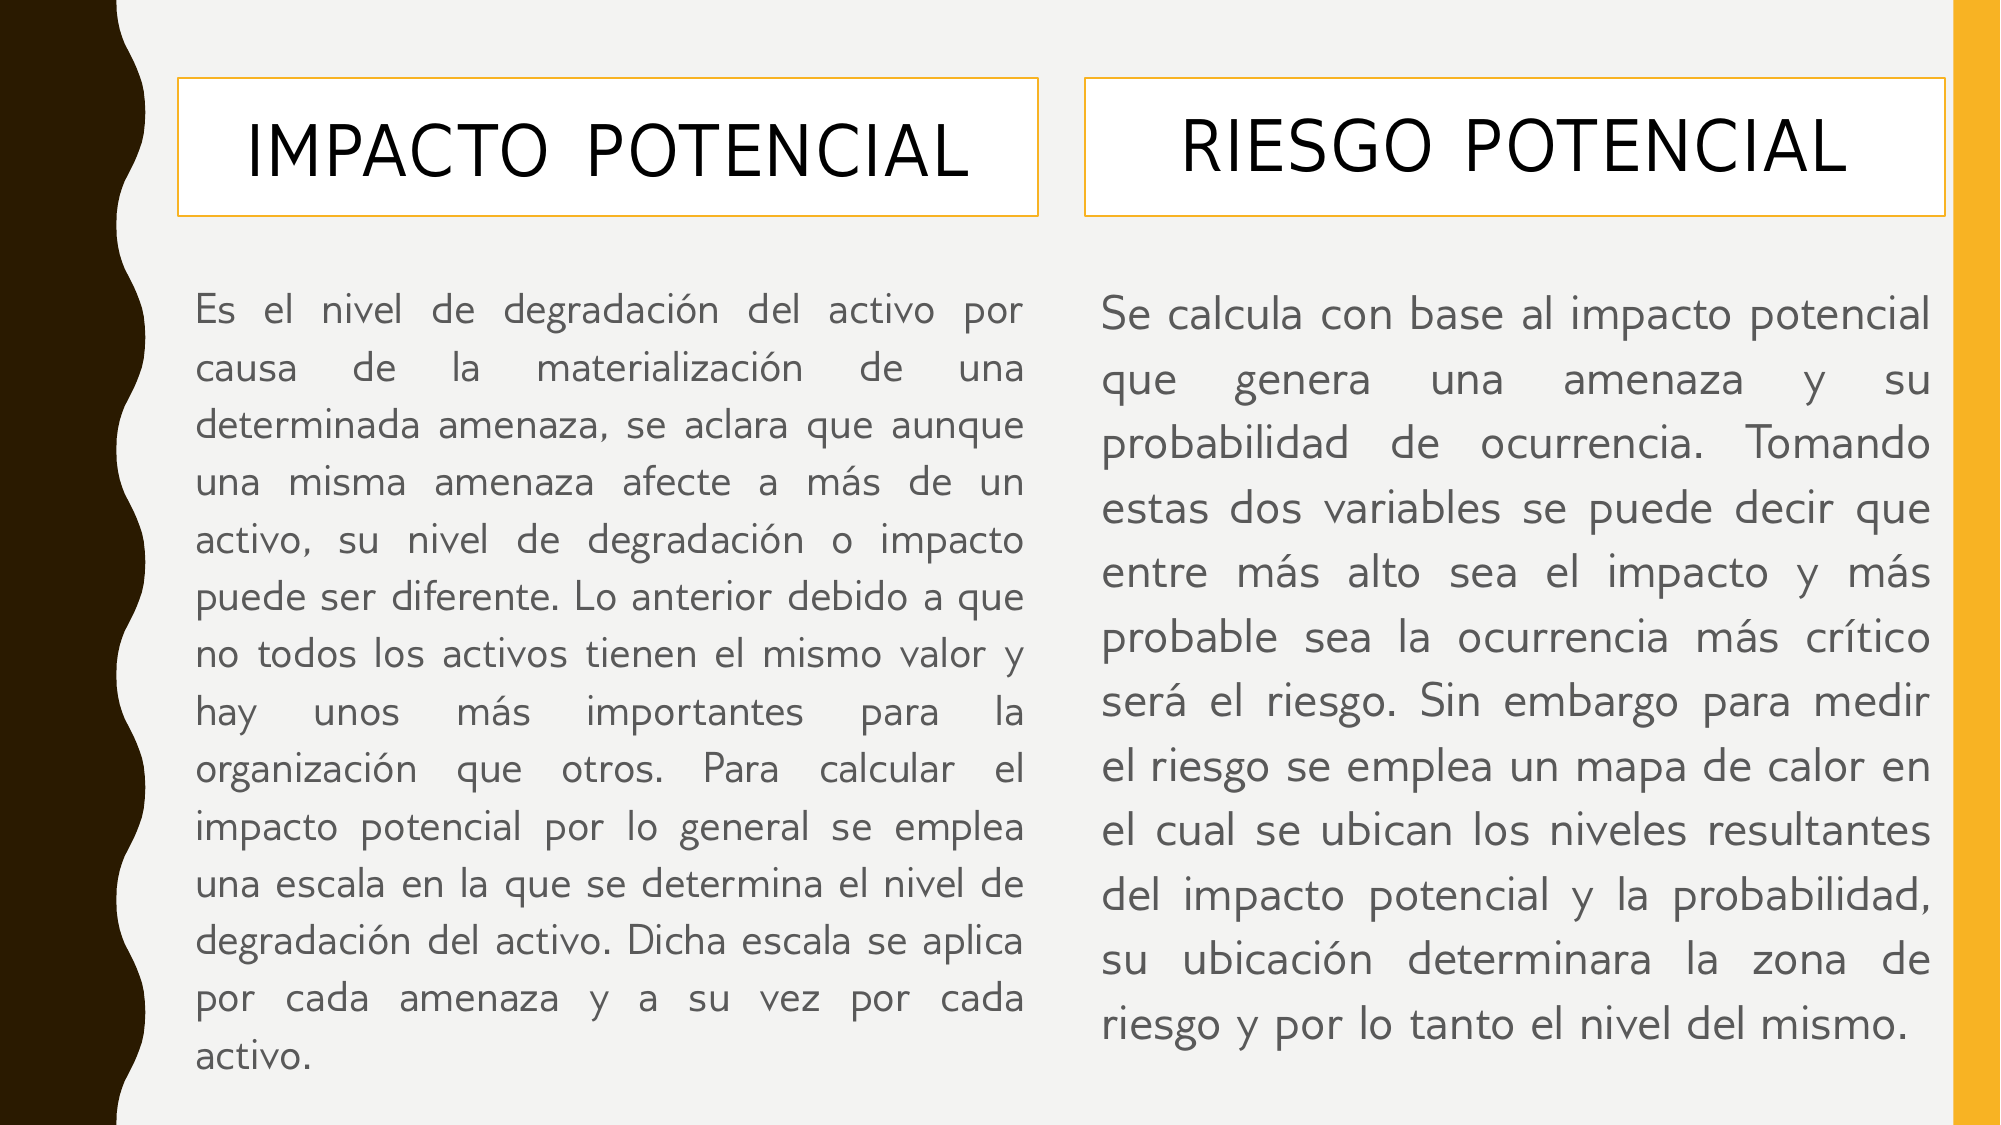

# Impacto potencial
Riesgo potencial
Es el nivel de degradación del activo por causa de la materialización de una determinada amenaza, se aclara que aunque una misma amenaza afecte a más de un activo, su nivel de degradación o impacto puede ser diferente. Lo anterior debido a que no todos los activos tienen el mismo valor y hay unos más importantes para la organización que otros. Para calcular el impacto potencial por lo general se emplea una escala en la que se determina el nivel de degradación del activo. Dicha escala se aplica por cada amenaza y a su vez por cada activo.
Se calcula con base al impacto potencial que genera una amenaza y su probabilidad de ocurrencia. Tomando estas dos variables se puede decir que entre más alto sea el impacto y más probable sea la ocurrencia más crítico será el riesgo. Sin embargo para medir el riesgo se emplea un mapa de calor en el cual se ubican los niveles resultantes del impacto potencial y la probabilidad, su ubicación determinara la zona de riesgo y por lo tanto el nivel del mismo.